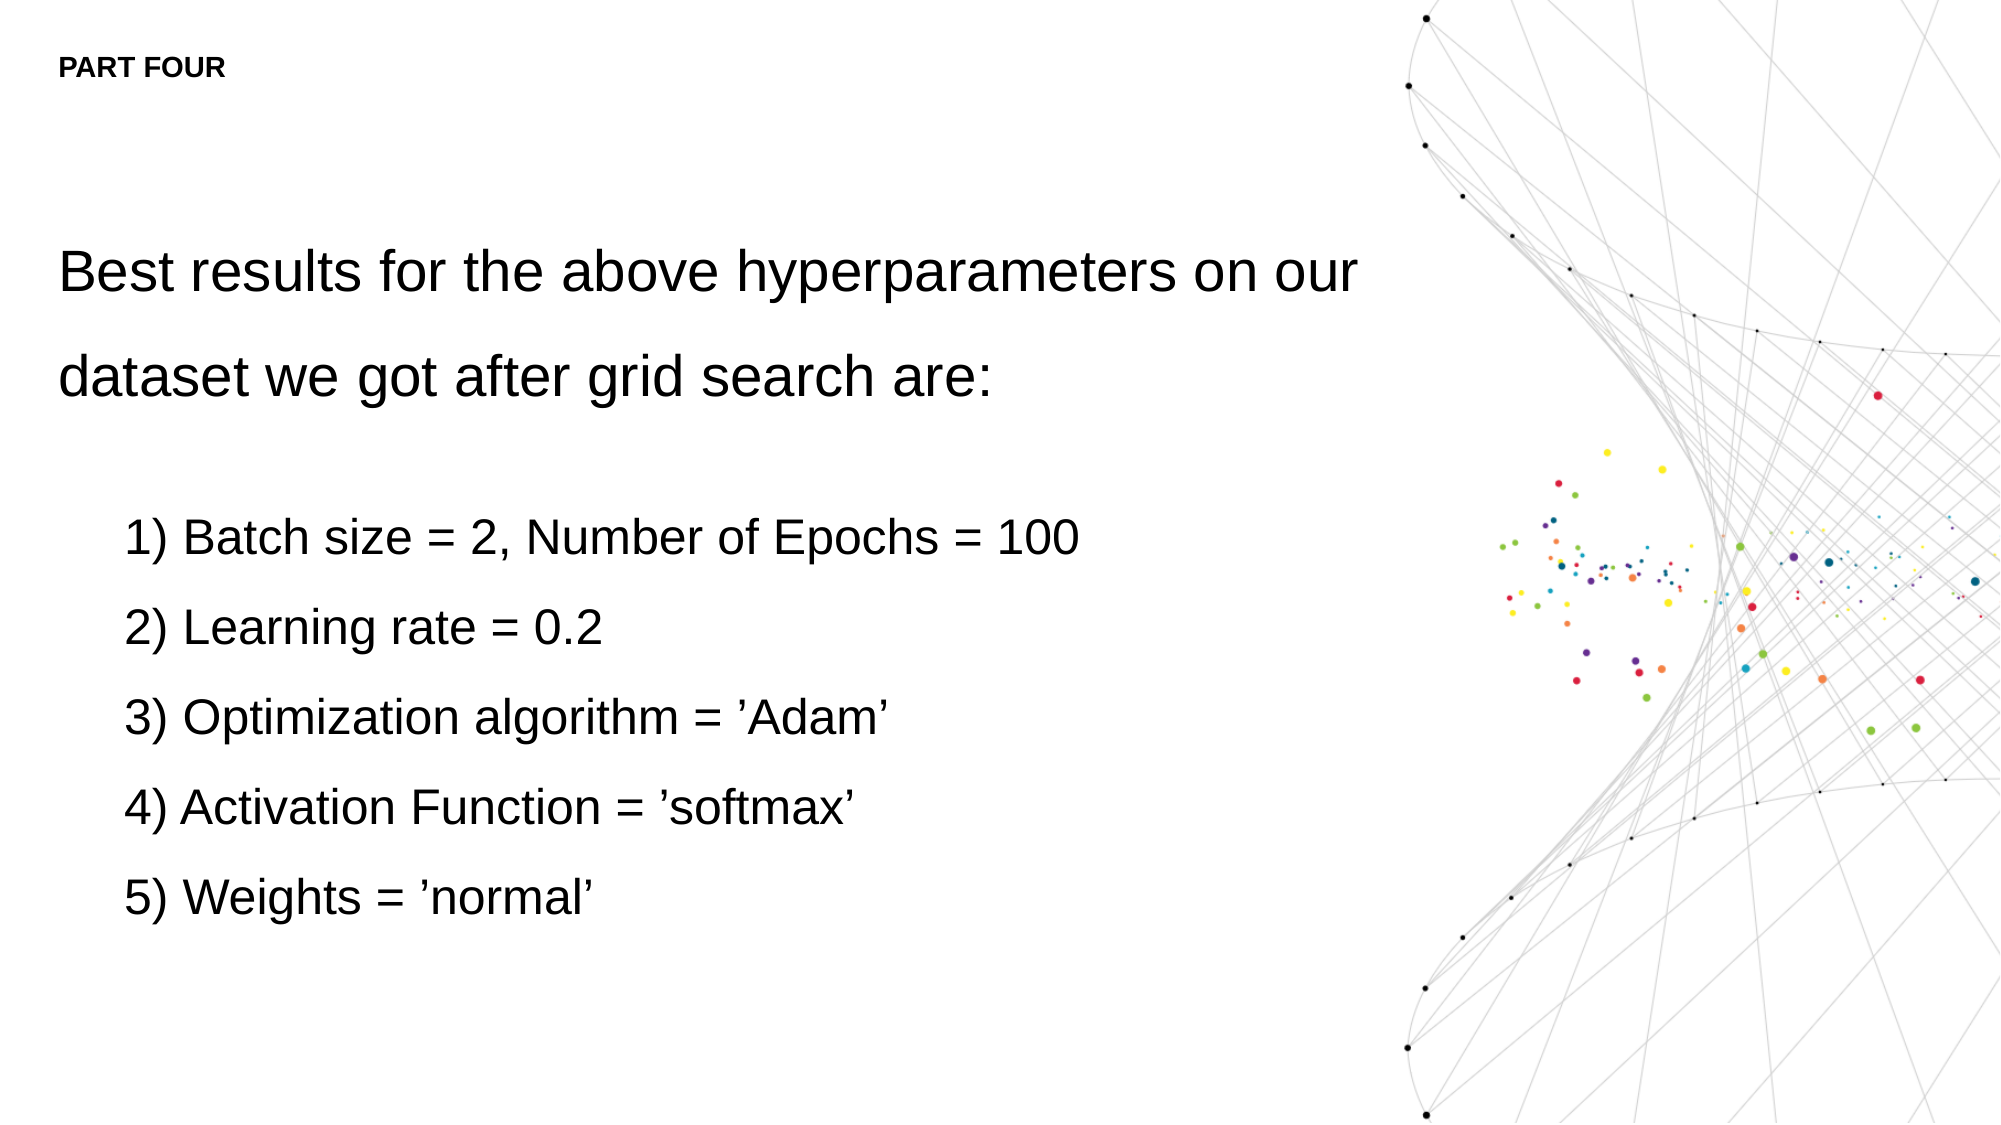

PART FOUR
Best results for the above hyperparameters on our dataset we got after grid search are:

1) Batch size = 2, Number of Epochs = 100
2) Learning rate = 0.2
3) Optimization algorithm = ’Adam’
4) Activation Function = ’softmax’
5) Weights = ’normal’